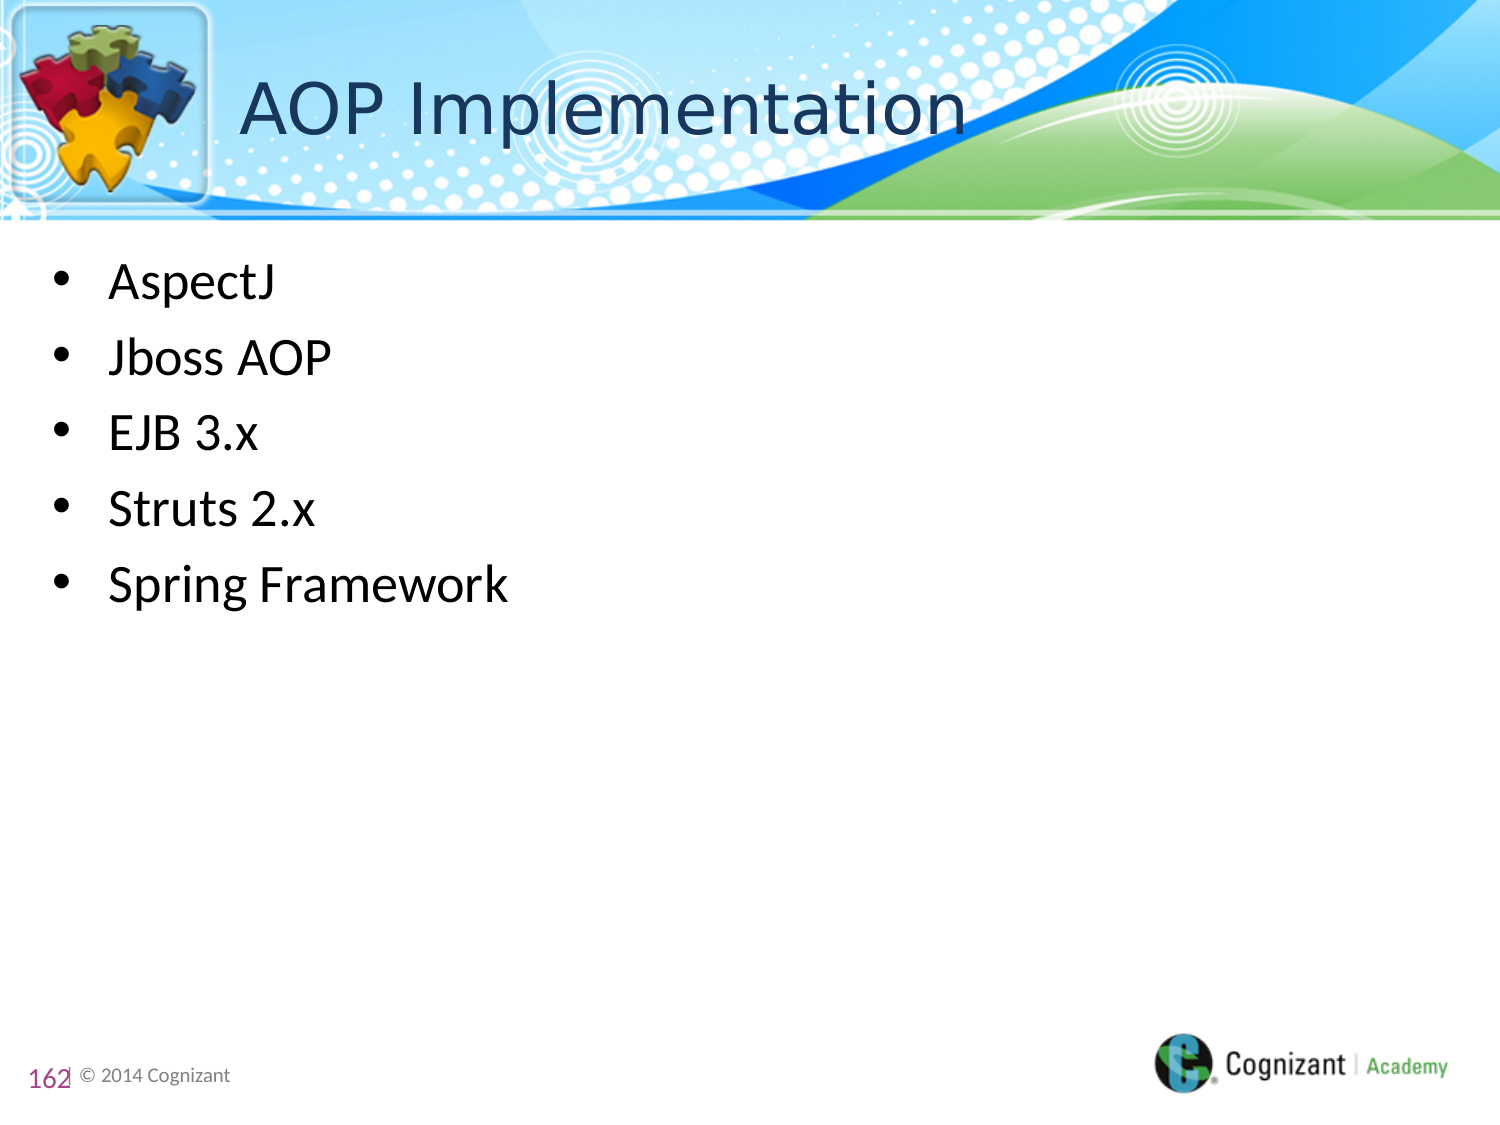

# AOP Implementation
AspectJ
Jboss AOP
EJB 3.x
Struts 2.x
Spring Framework
162